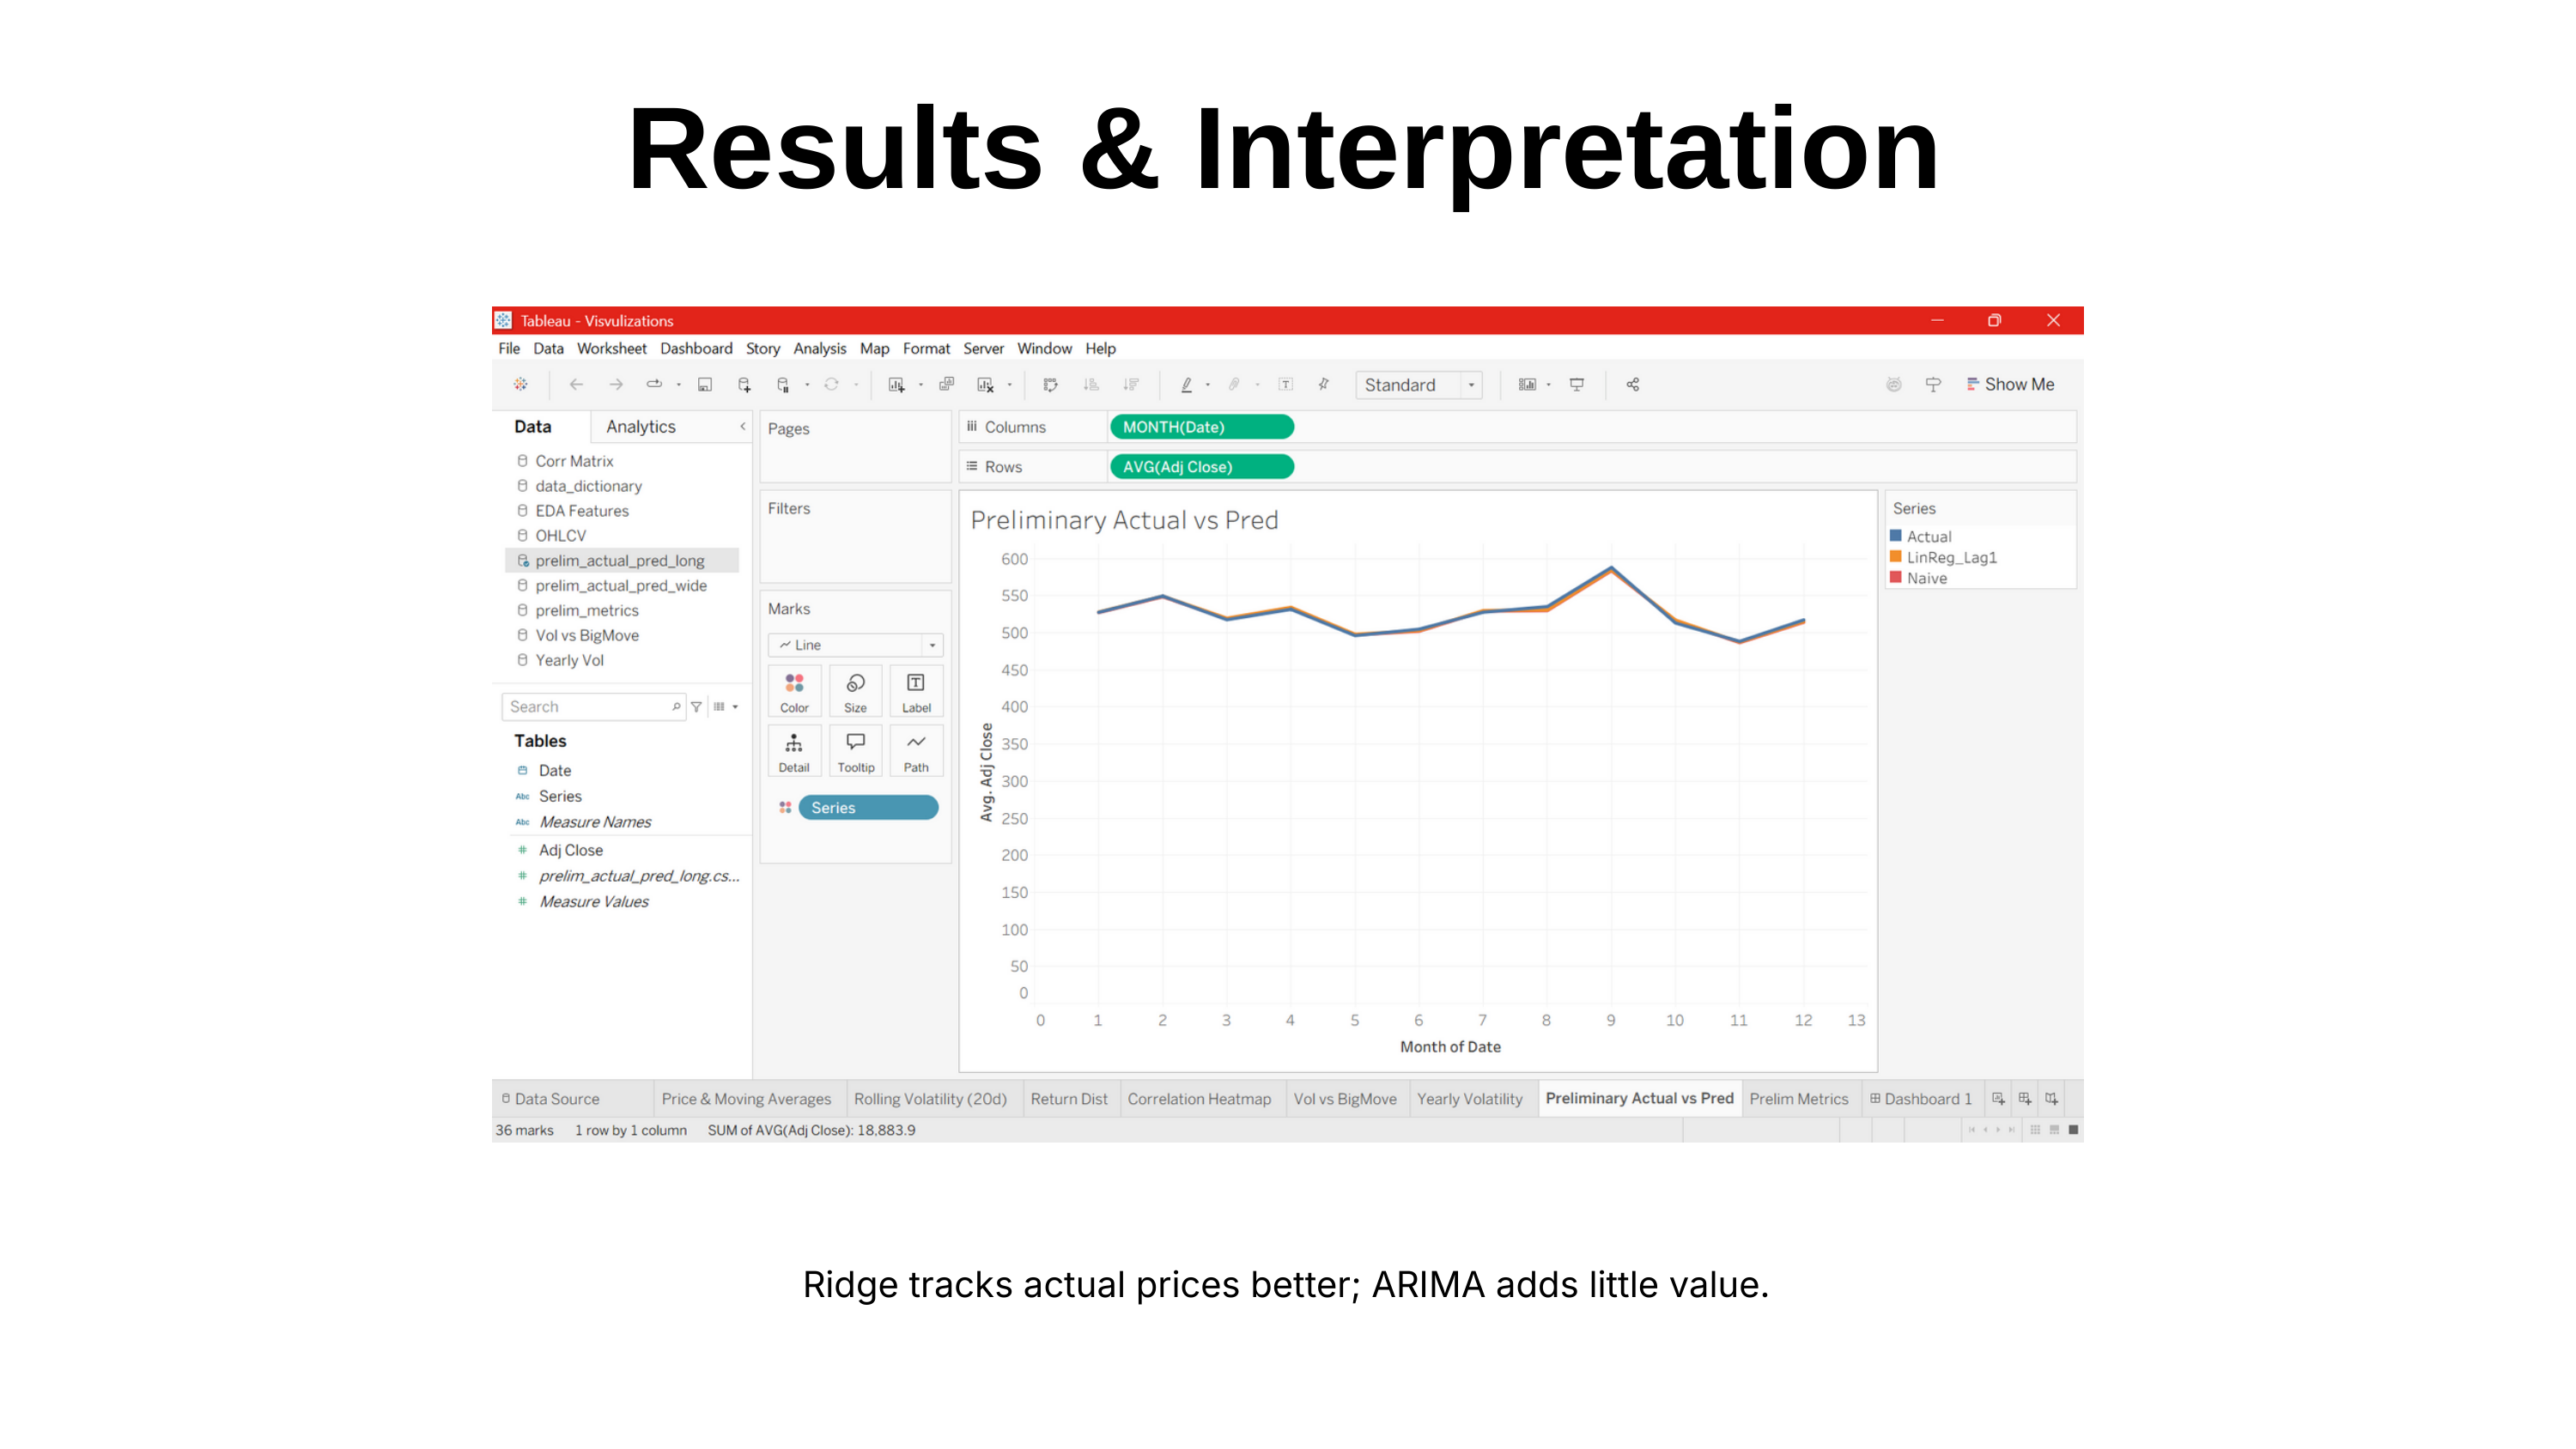

Results & Interpretation

Ridge tracks actual prices better; ARIMA adds little value.